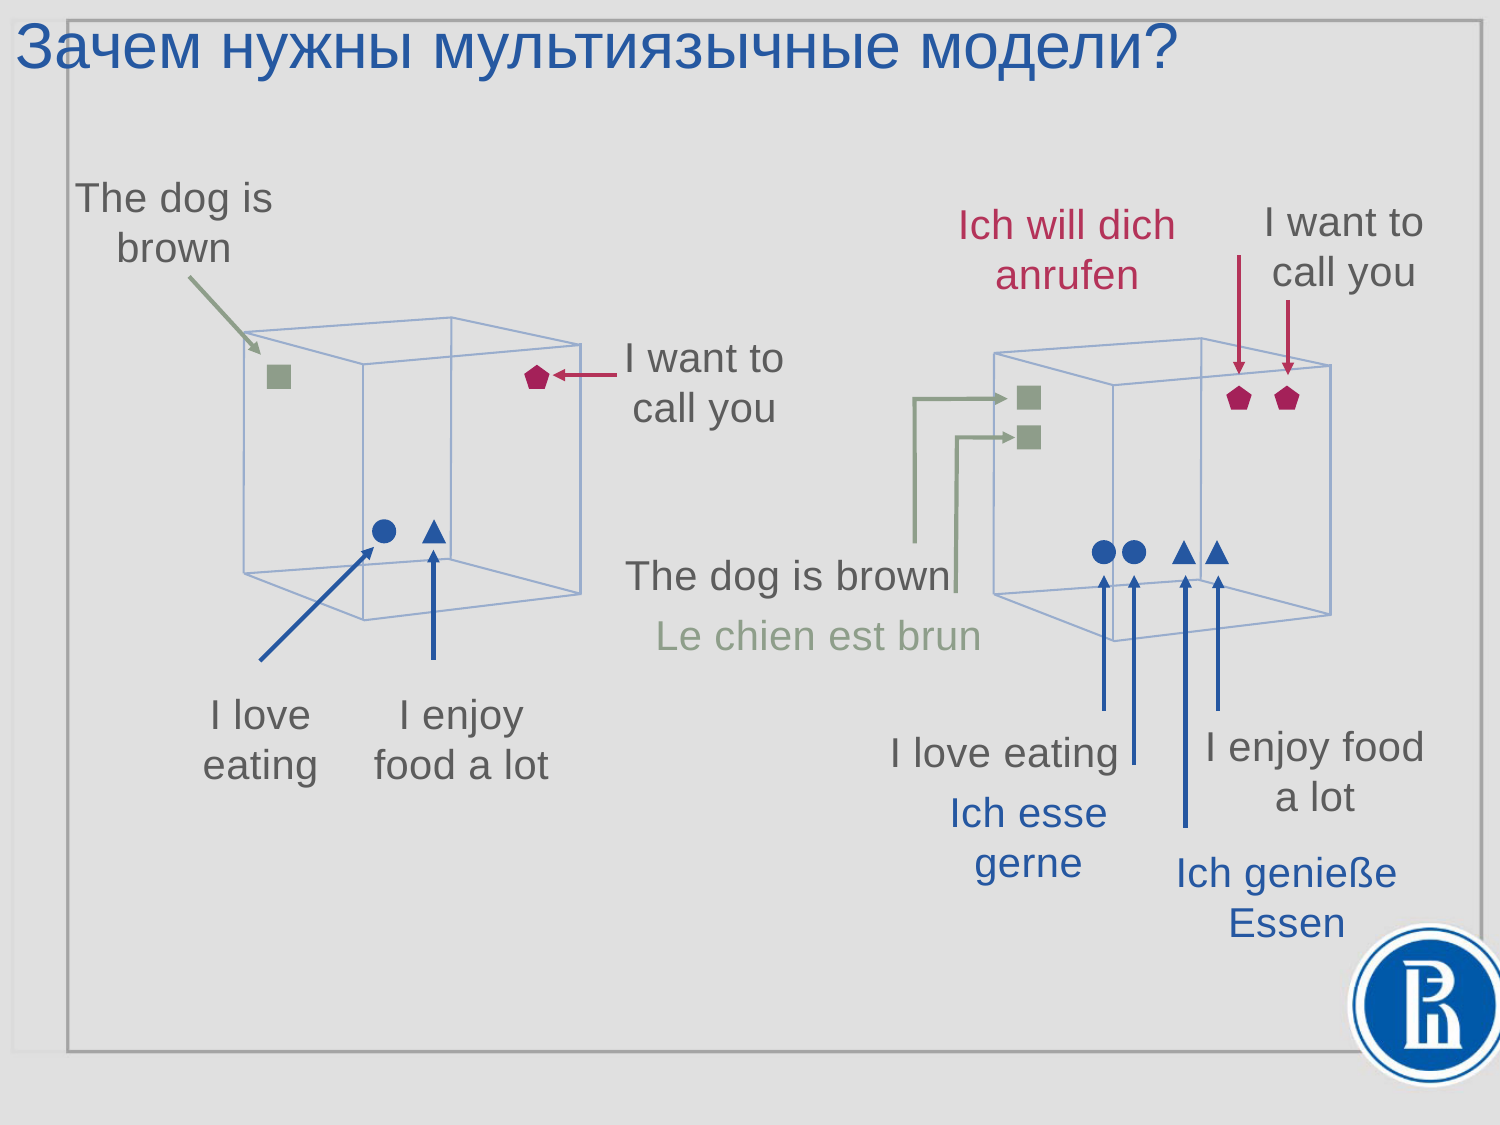

# Зачем нужны мультиязычные модели?
The dog is brown
I want to call you
Ich will dich anrufen

I want to call you

The dog is brown

Le chien est brun
I love eating
I enjoy food a lot
I enjoy food a lot
I love eating
Ich esse gerne
Ich genieße Essen